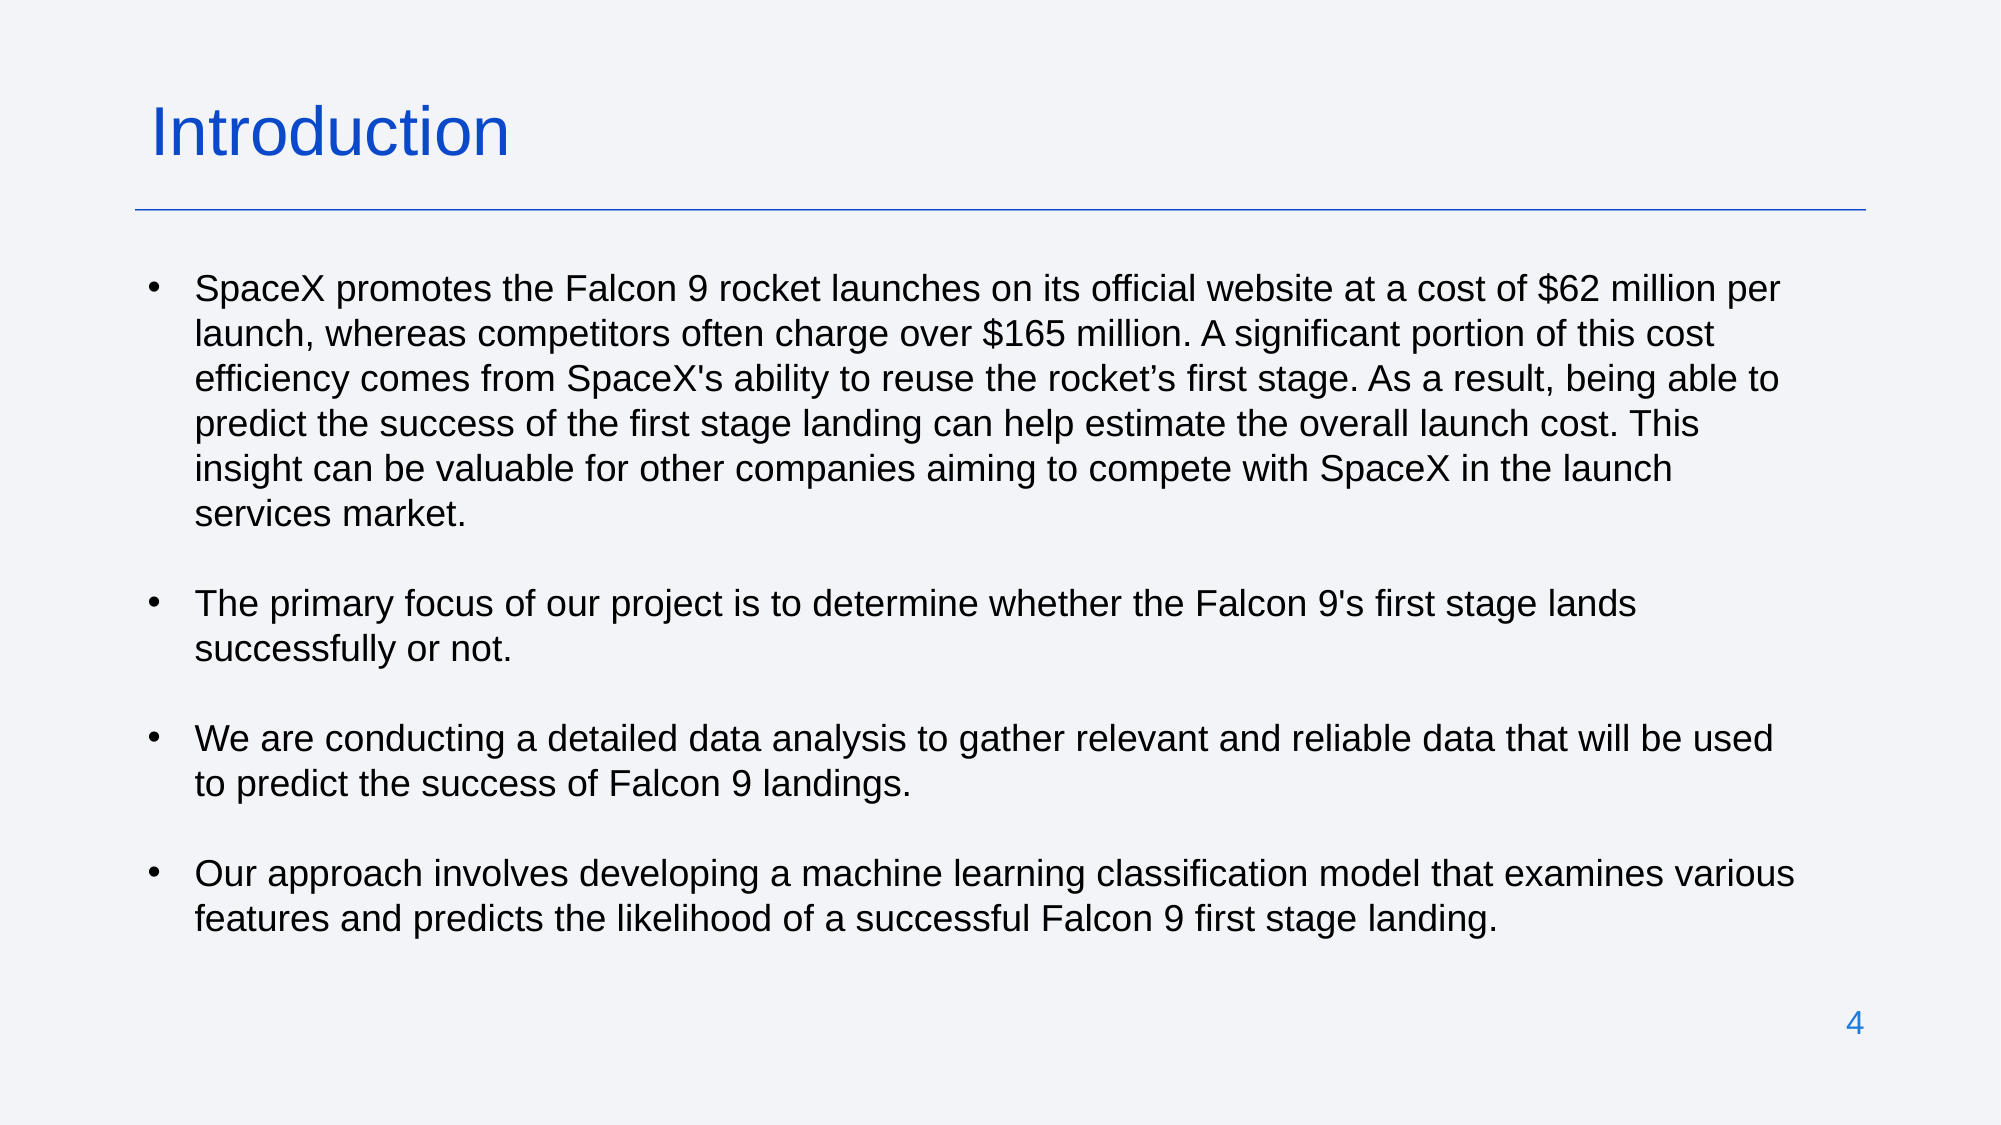

Introduction
SpaceX promotes the Falcon 9 rocket launches on its official website at a cost of $62 million per launch, whereas competitors often charge over $165 million. A significant portion of this cost efficiency comes from SpaceX's ability to reuse the rocket’s first stage. As a result, being able to predict the success of the first stage landing can help estimate the overall launch cost. This insight can be valuable for other companies aiming to compete with SpaceX in the launch services market.

The primary focus of our project is to determine whether the Falcon 9's first stage lands successfully or not.

We are conducting a detailed data analysis to gather relevant and reliable data that will be used to predict the success of Falcon 9 landings.

Our approach involves developing a machine learning classification model that examines various features and predicts the likelihood of a successful Falcon 9 first stage landing.

4